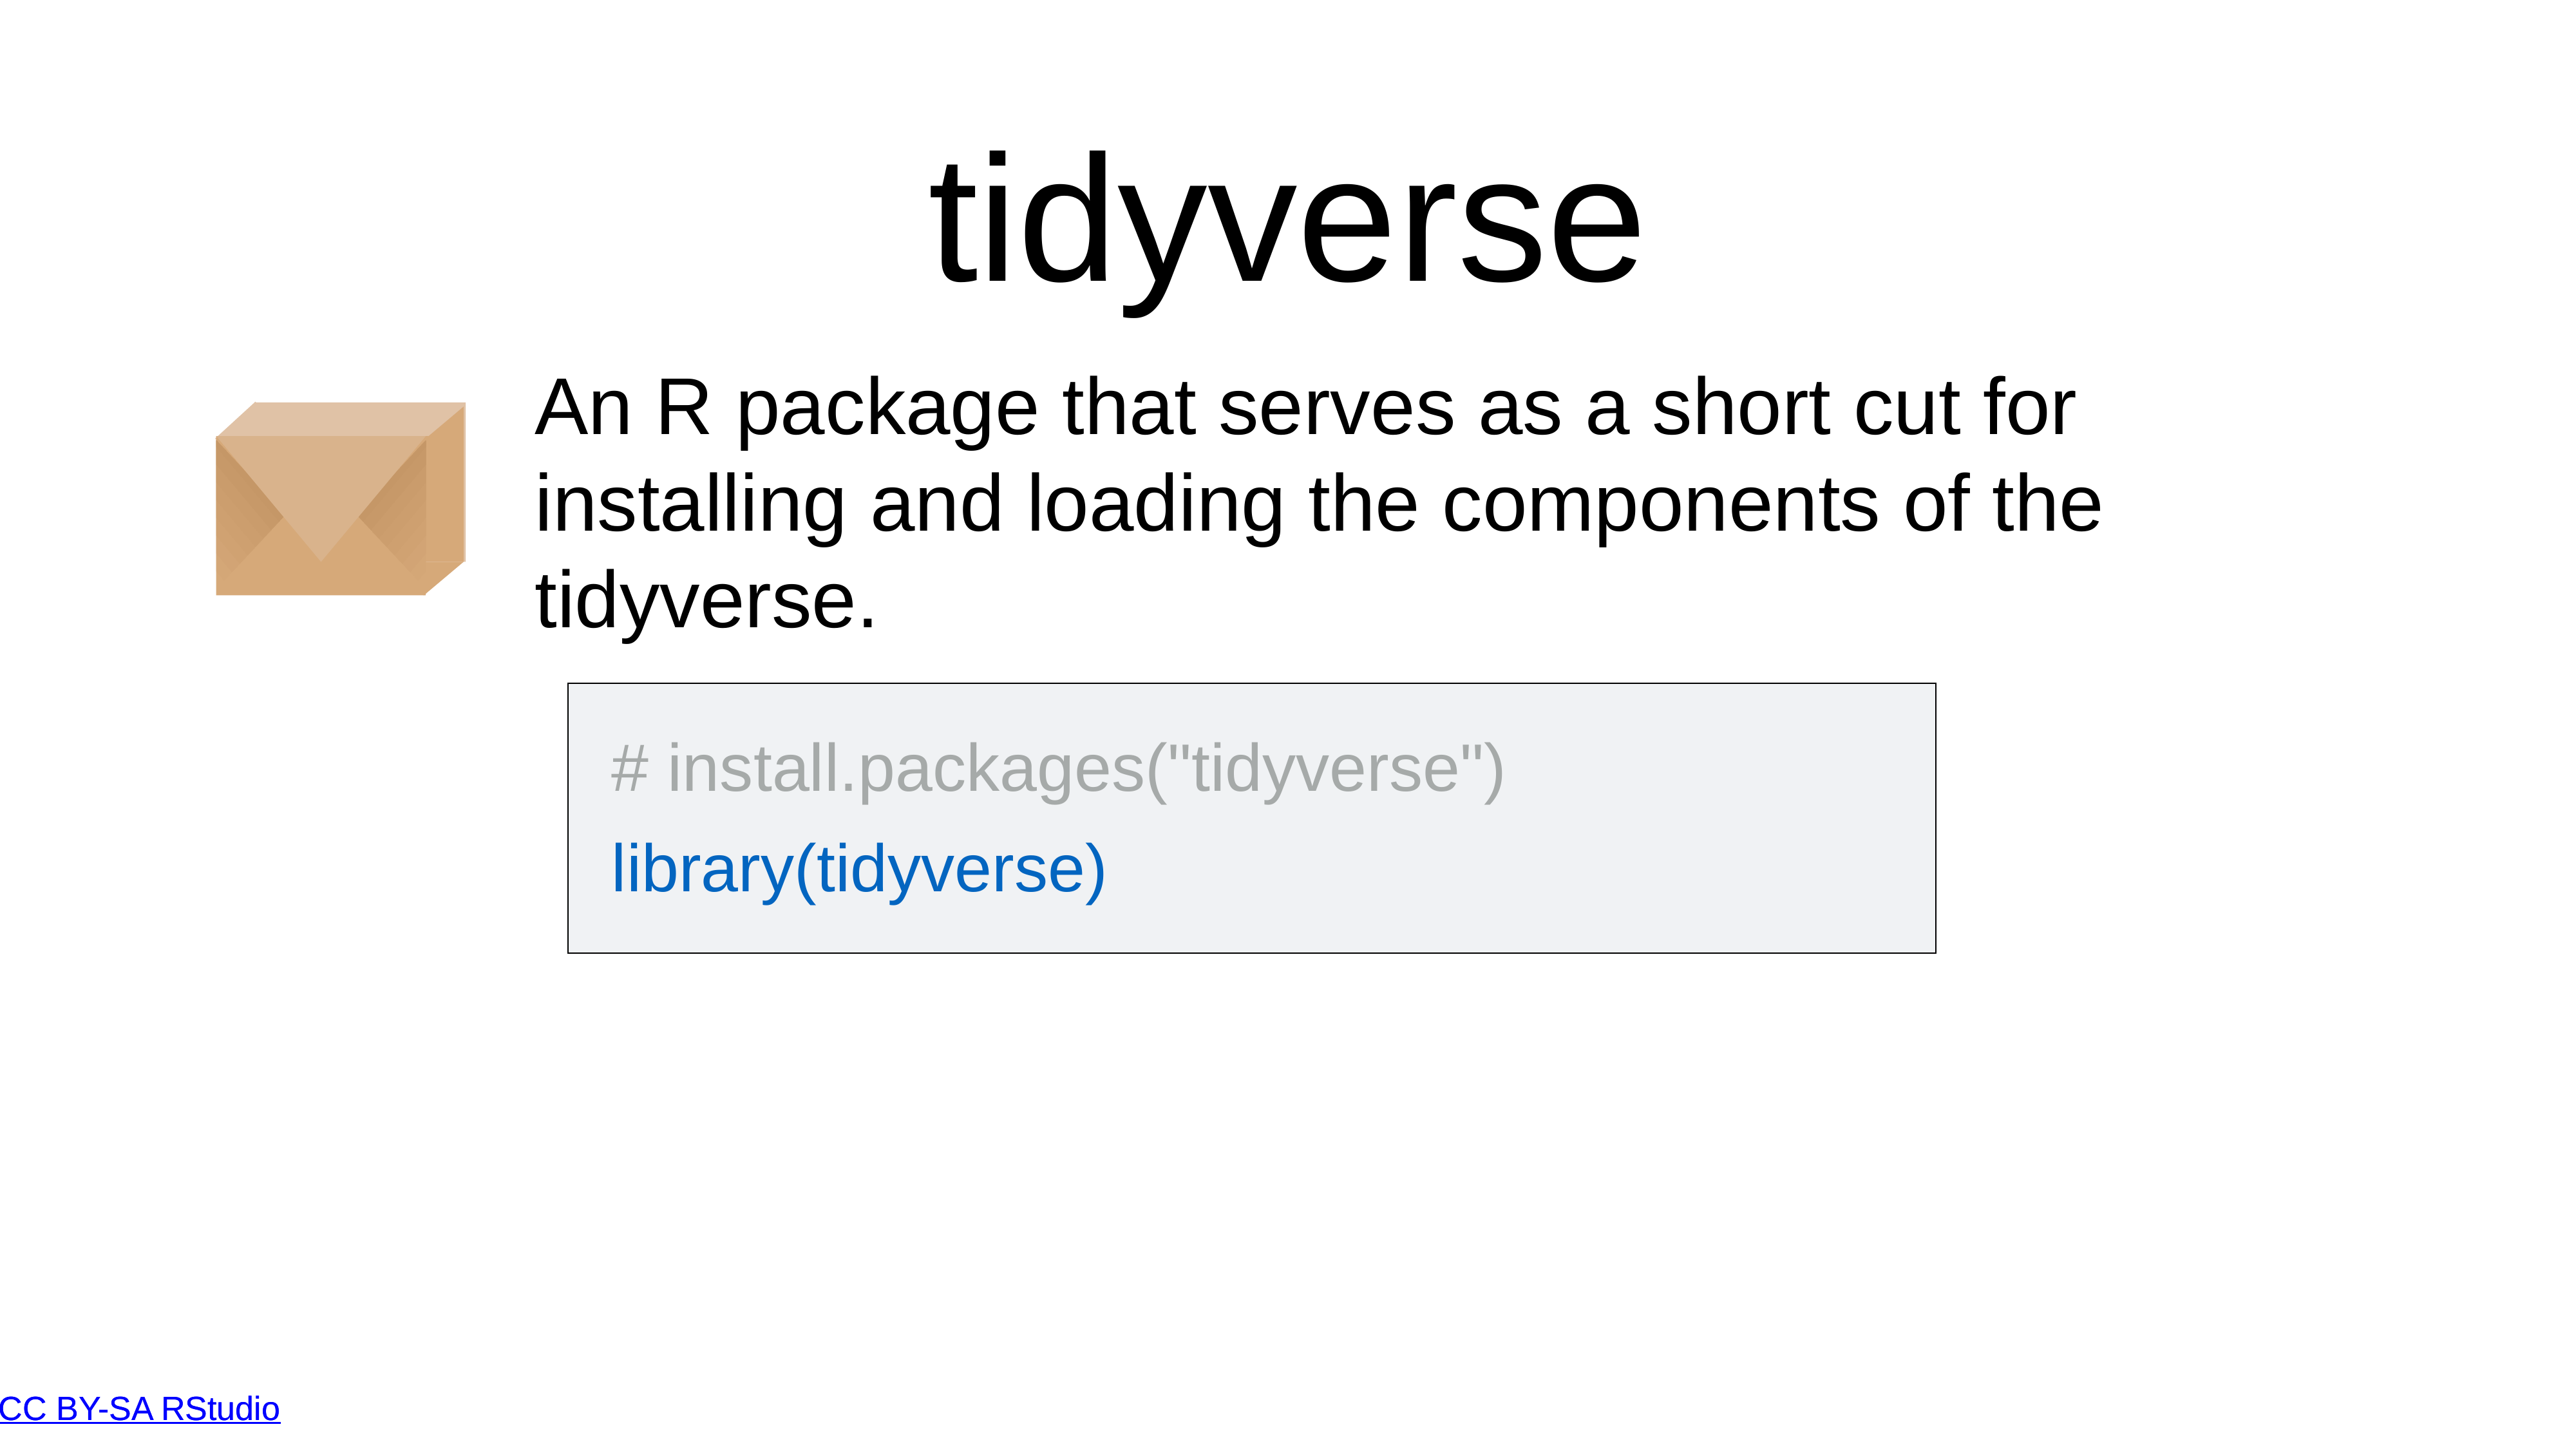

tidyverse
An R package that serves as a short cut for installing and loading the components of the tidyverse.

# install.packages("tidyverse")
library(tidyverse)
CC BY-SA RStudio